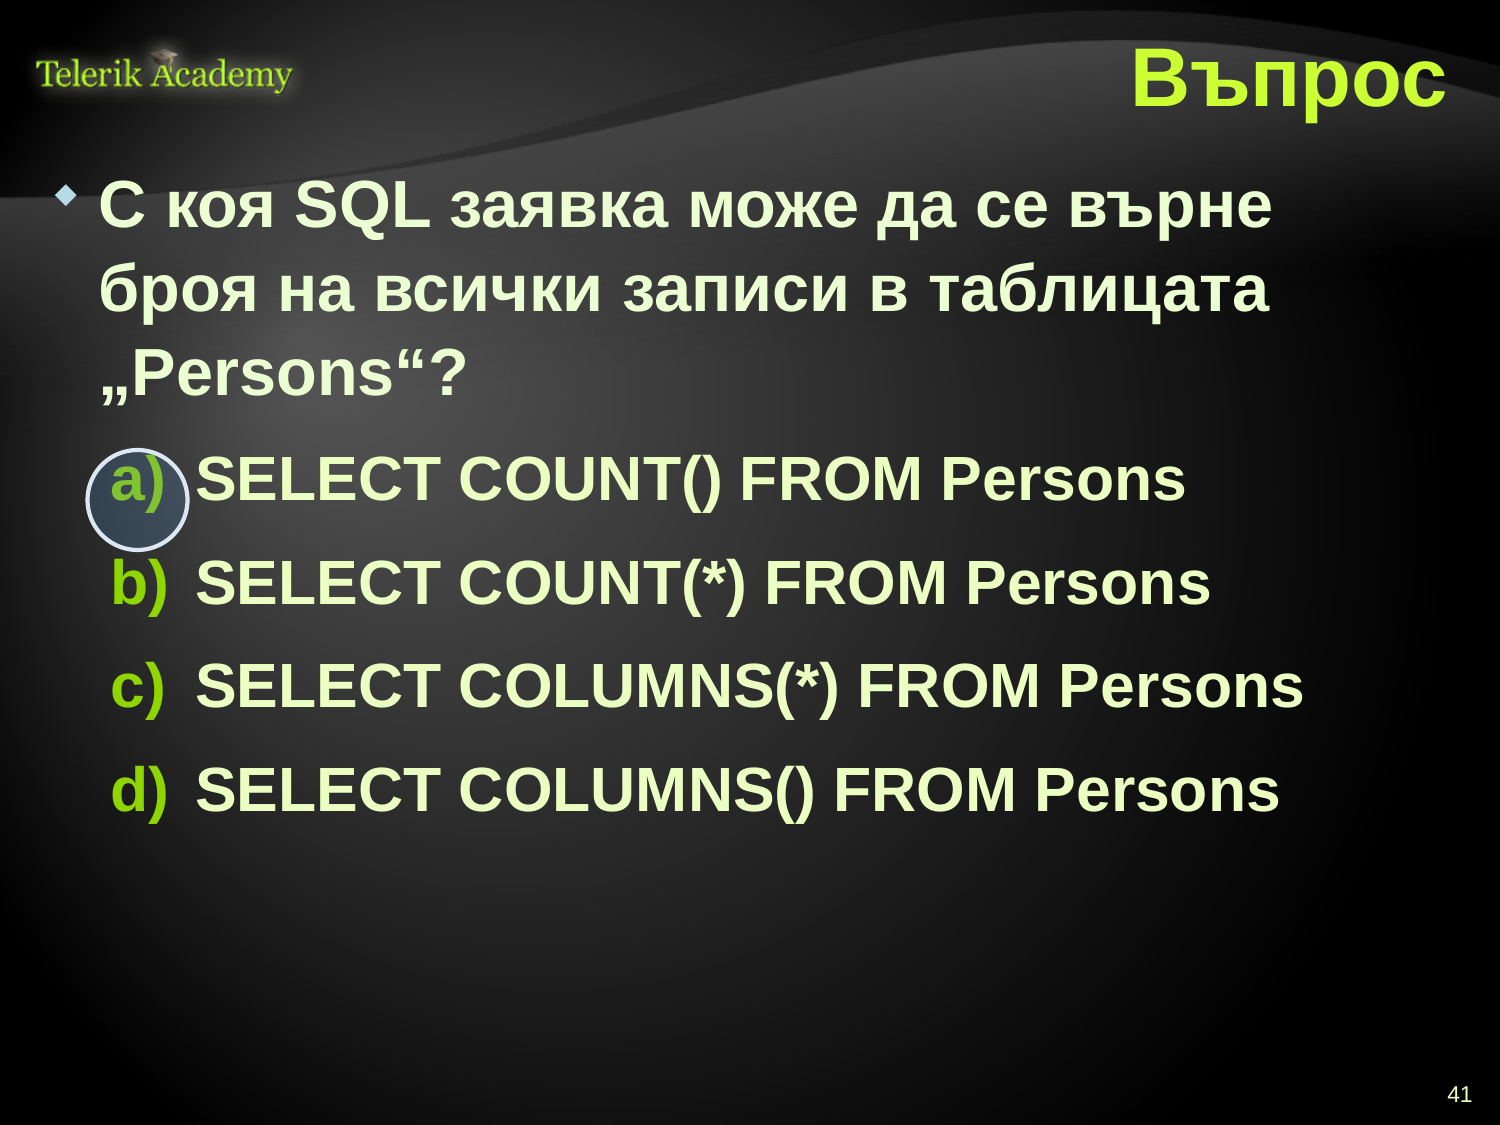

# Въпрос
С коя SQL заявка може да се върне броя на всички записи в таблицата „Persons“?
SELECT COUNT() FROM Persons
SELECT COUNT(*) FROM Persons
SELECT COLUMNS(*) FROM Persons
SELECT COLUMNS() FROM Persons

41